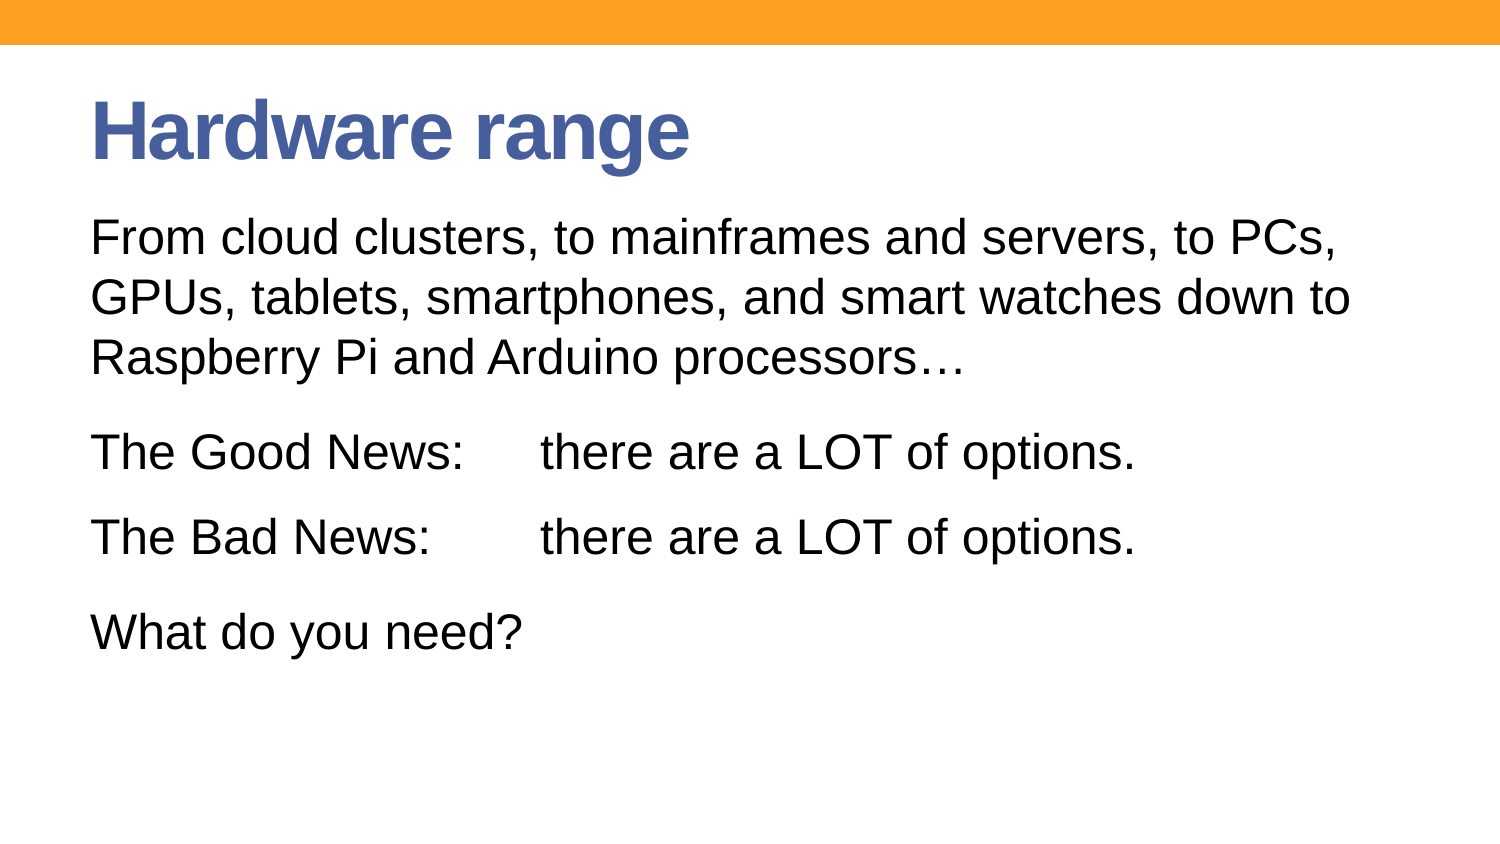

# Hardware range
From cloud clusters, to mainframes and servers, to PCs, GPUs, tablets, smartphones, and smart watches down to Raspberry Pi and Arduino processors…
The Good News:	there are a LOT of options.
The Bad News:	there are a LOT of options.
What do you need?